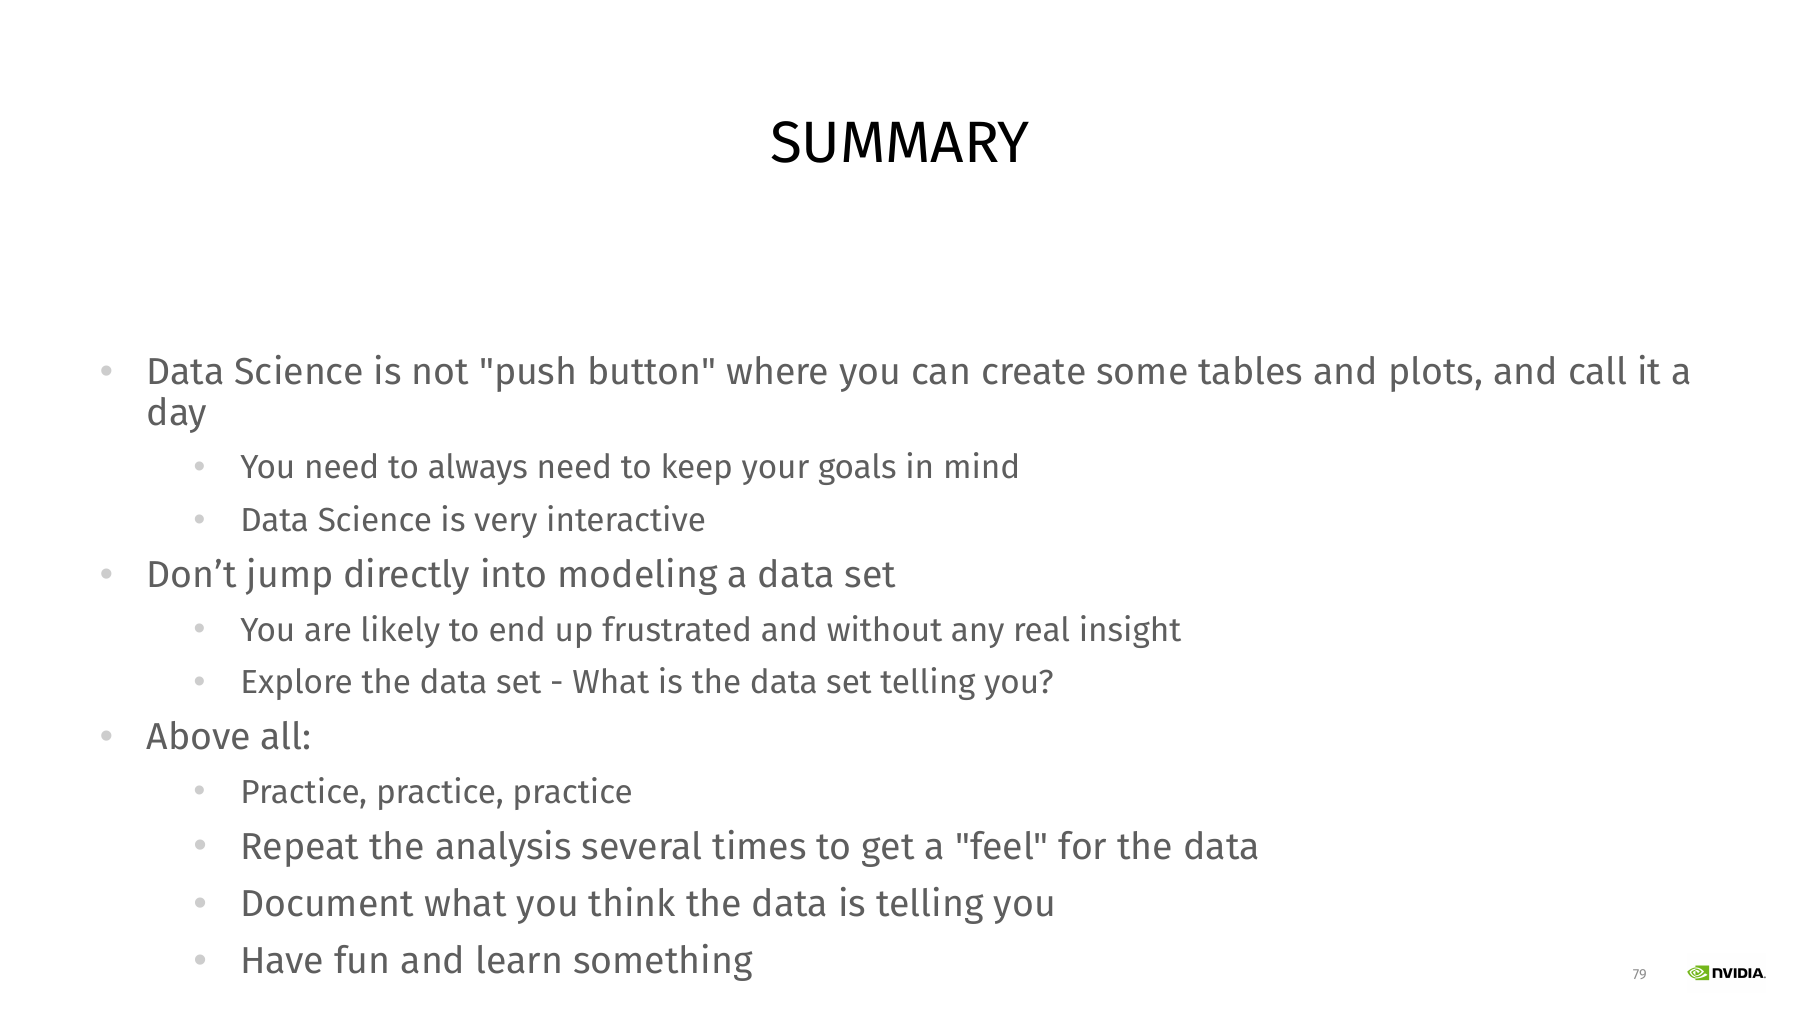

# Summary

Data Science is not "push button" where you can create some tables and plots, and call it a day
You need to always need to keep your goals in mind
Data Science is very interactive
Don’t jump directly into modeling a data set
You are likely to end up frustrated and without any real insight
Explore the data set - What is the data set telling you?
Above all:
Practice, practice, practice
Repeat the analysis several times to get a "feel" for the data
Document what you think the data is telling you
Have fun and learn something